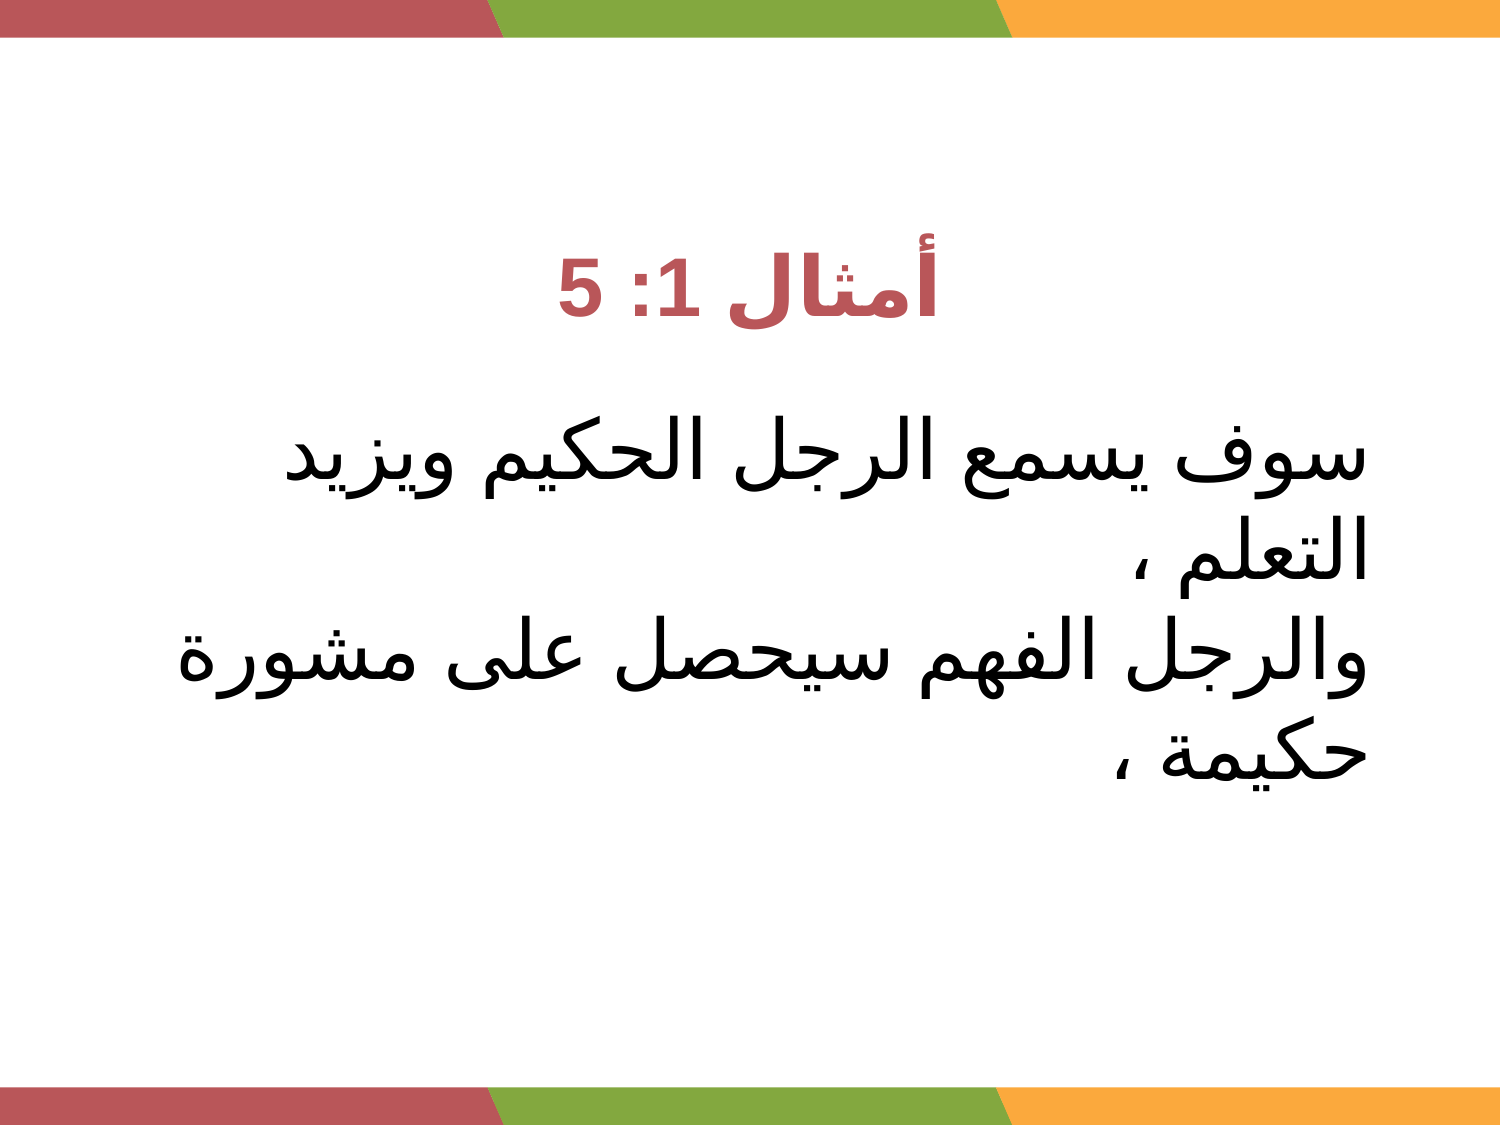

أمثال 1: 5
سوف يسمع الرجل الحكيم ويزيد التعلم ،
والرجل الفهم سيحصل على مشورة حكيمة ،